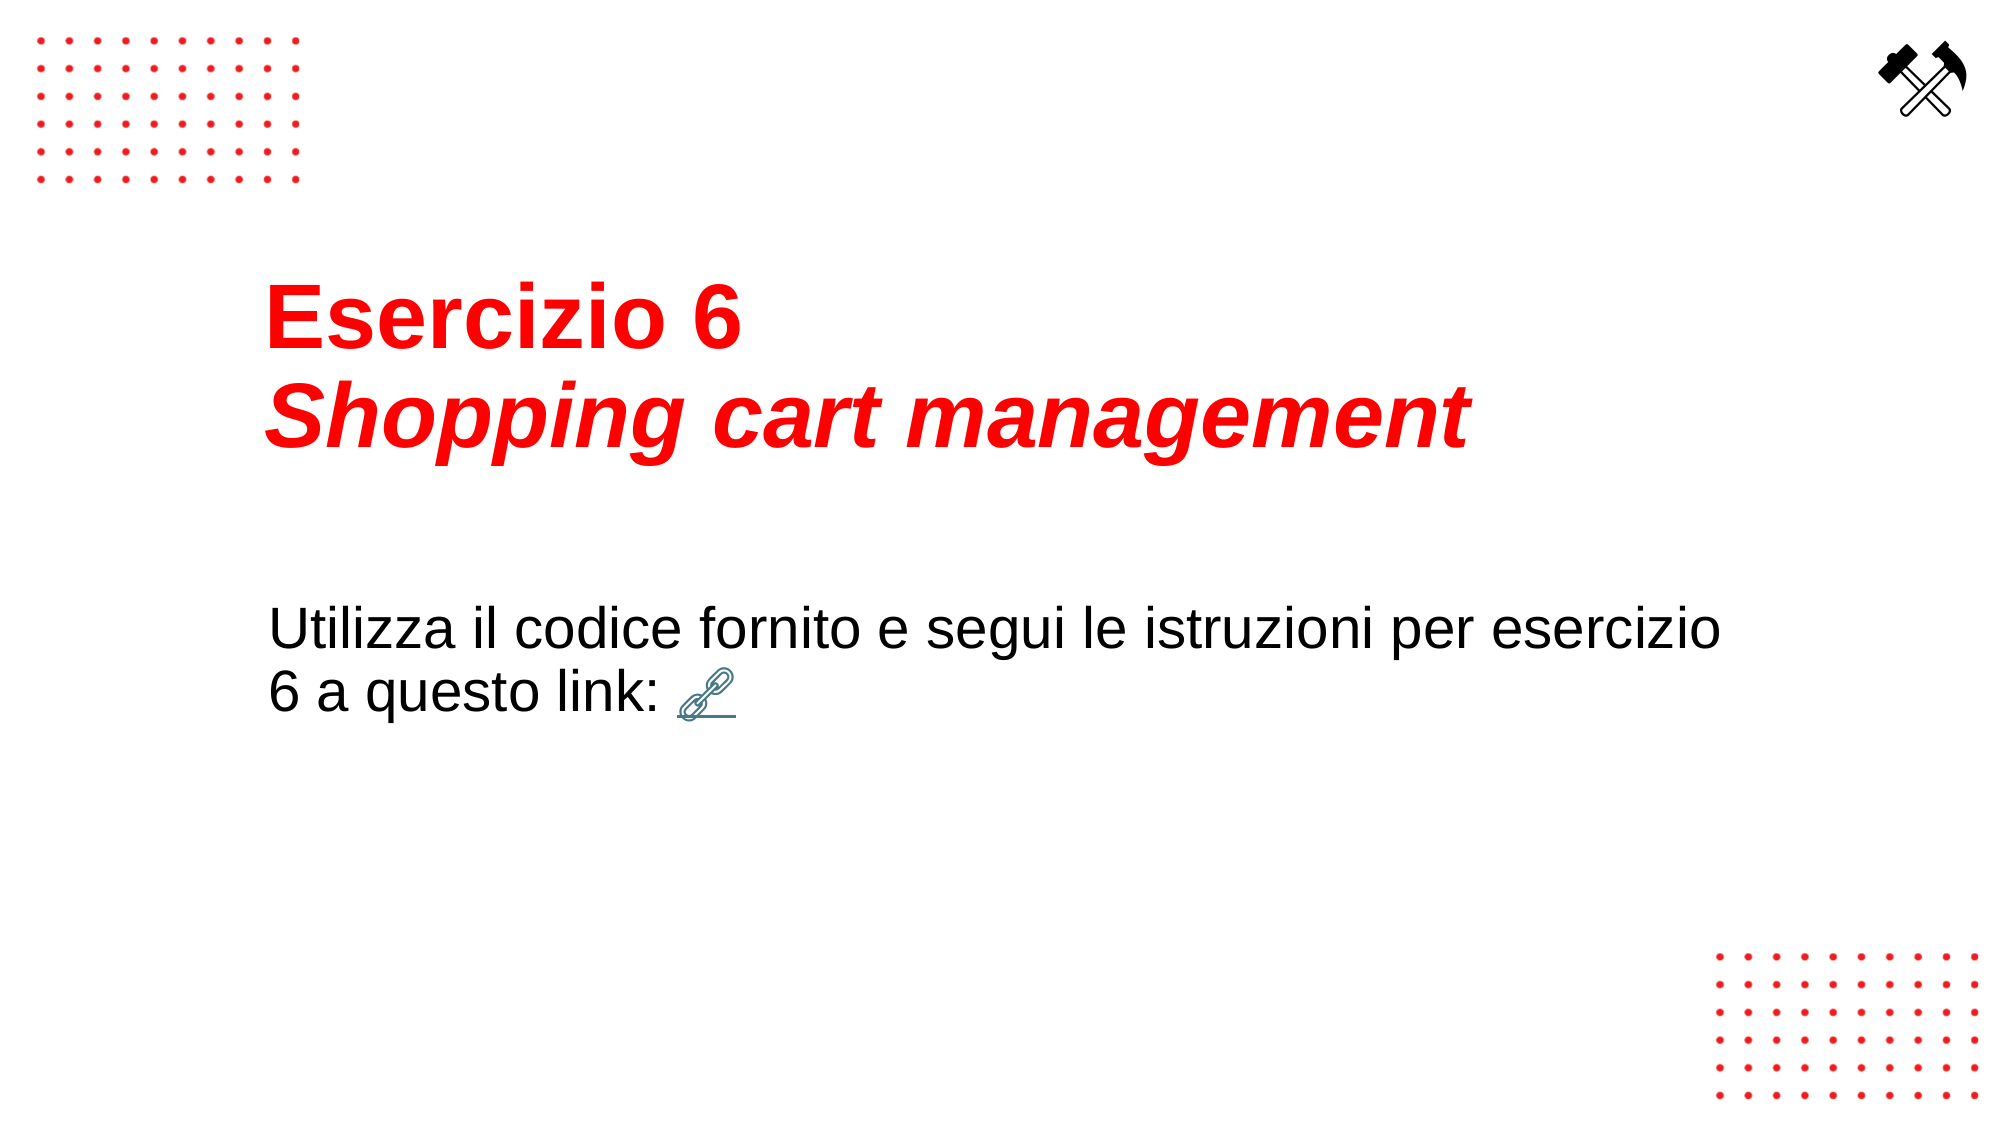

⚒️
# Esercizio 6 Shopping cart management
Utilizza il codice fornito e segui le istruzioni per esercizio 6 a questo link: 🔗